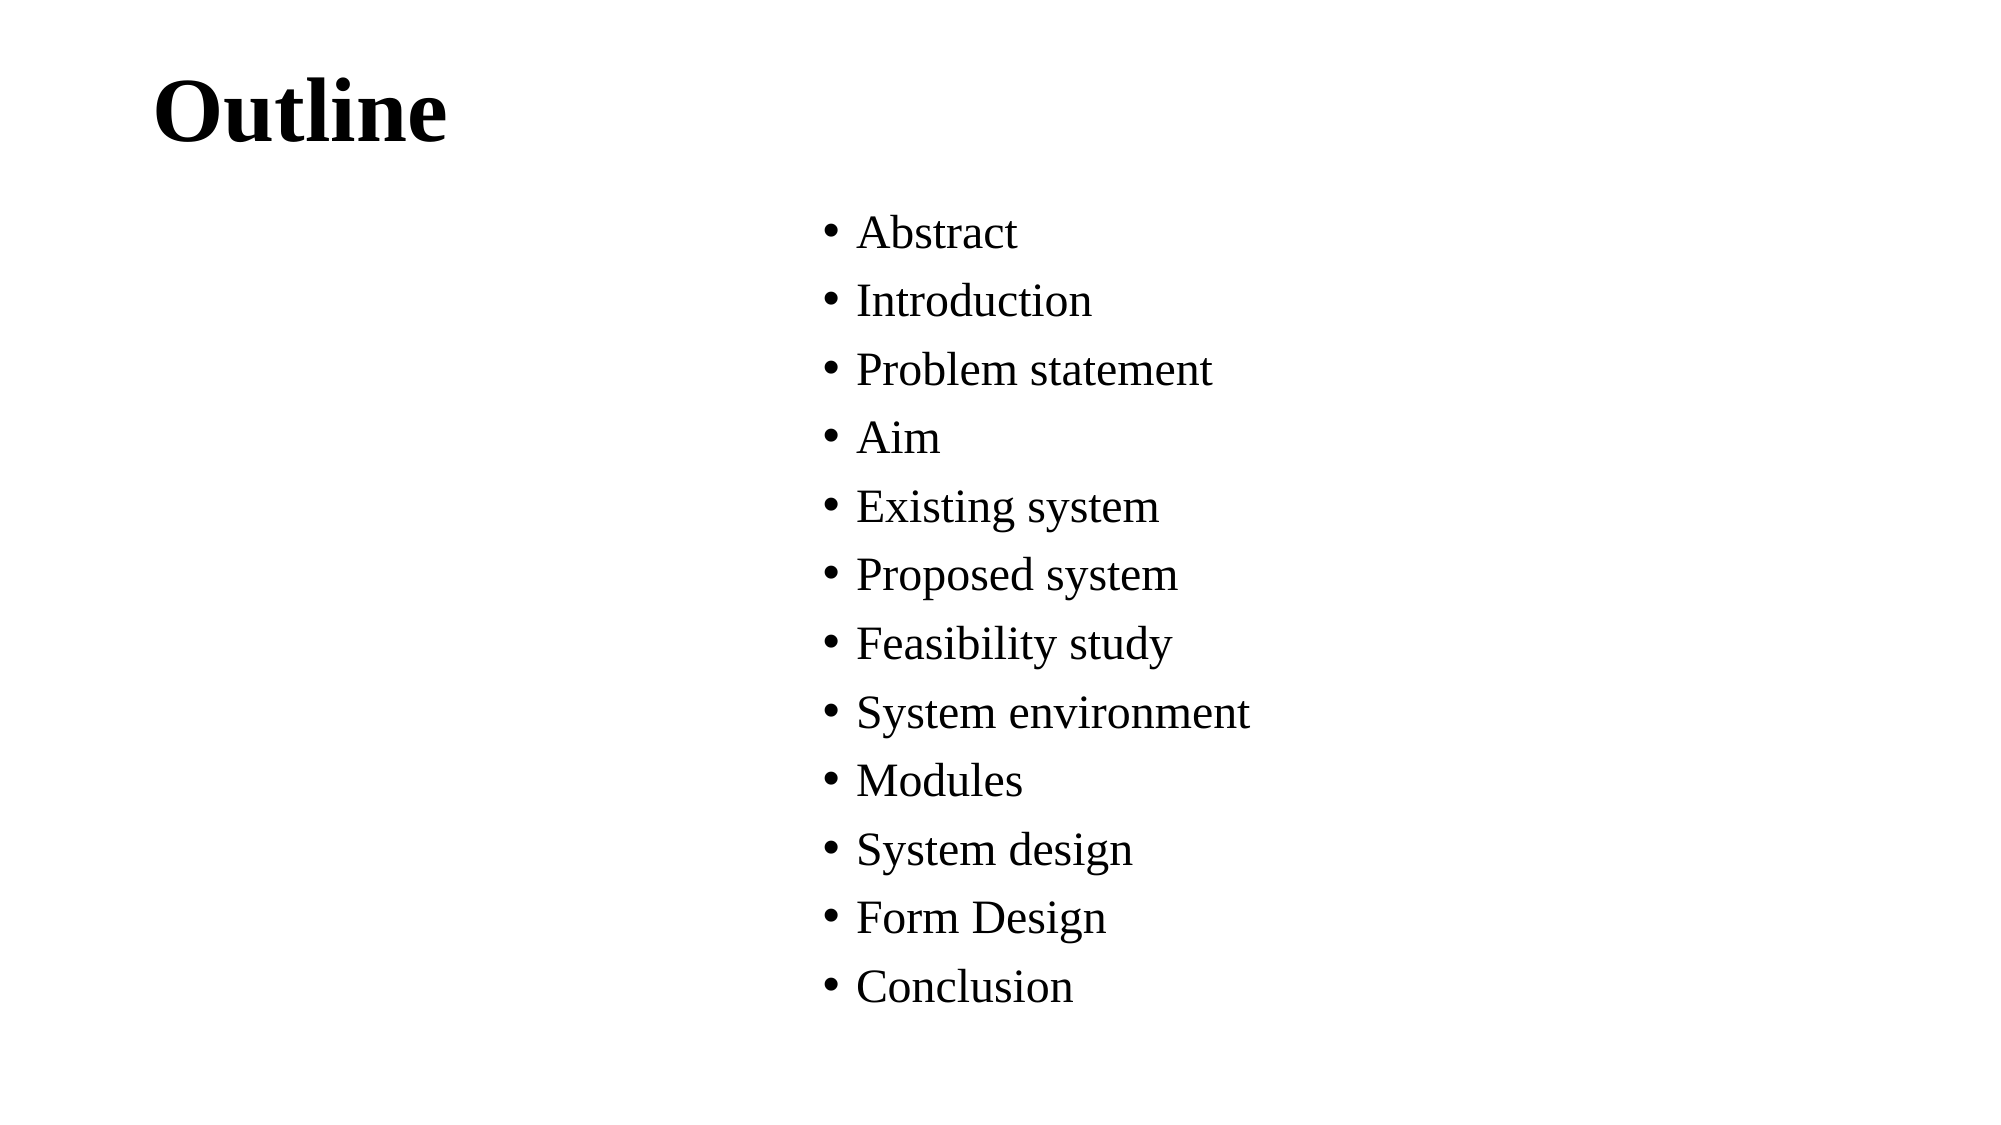

# Outline
Abstract
Introduction
Problem statement
Aim
Existing system
Proposed system
Feasibility study
System environment
Modules
System design
Form Design
Conclusion